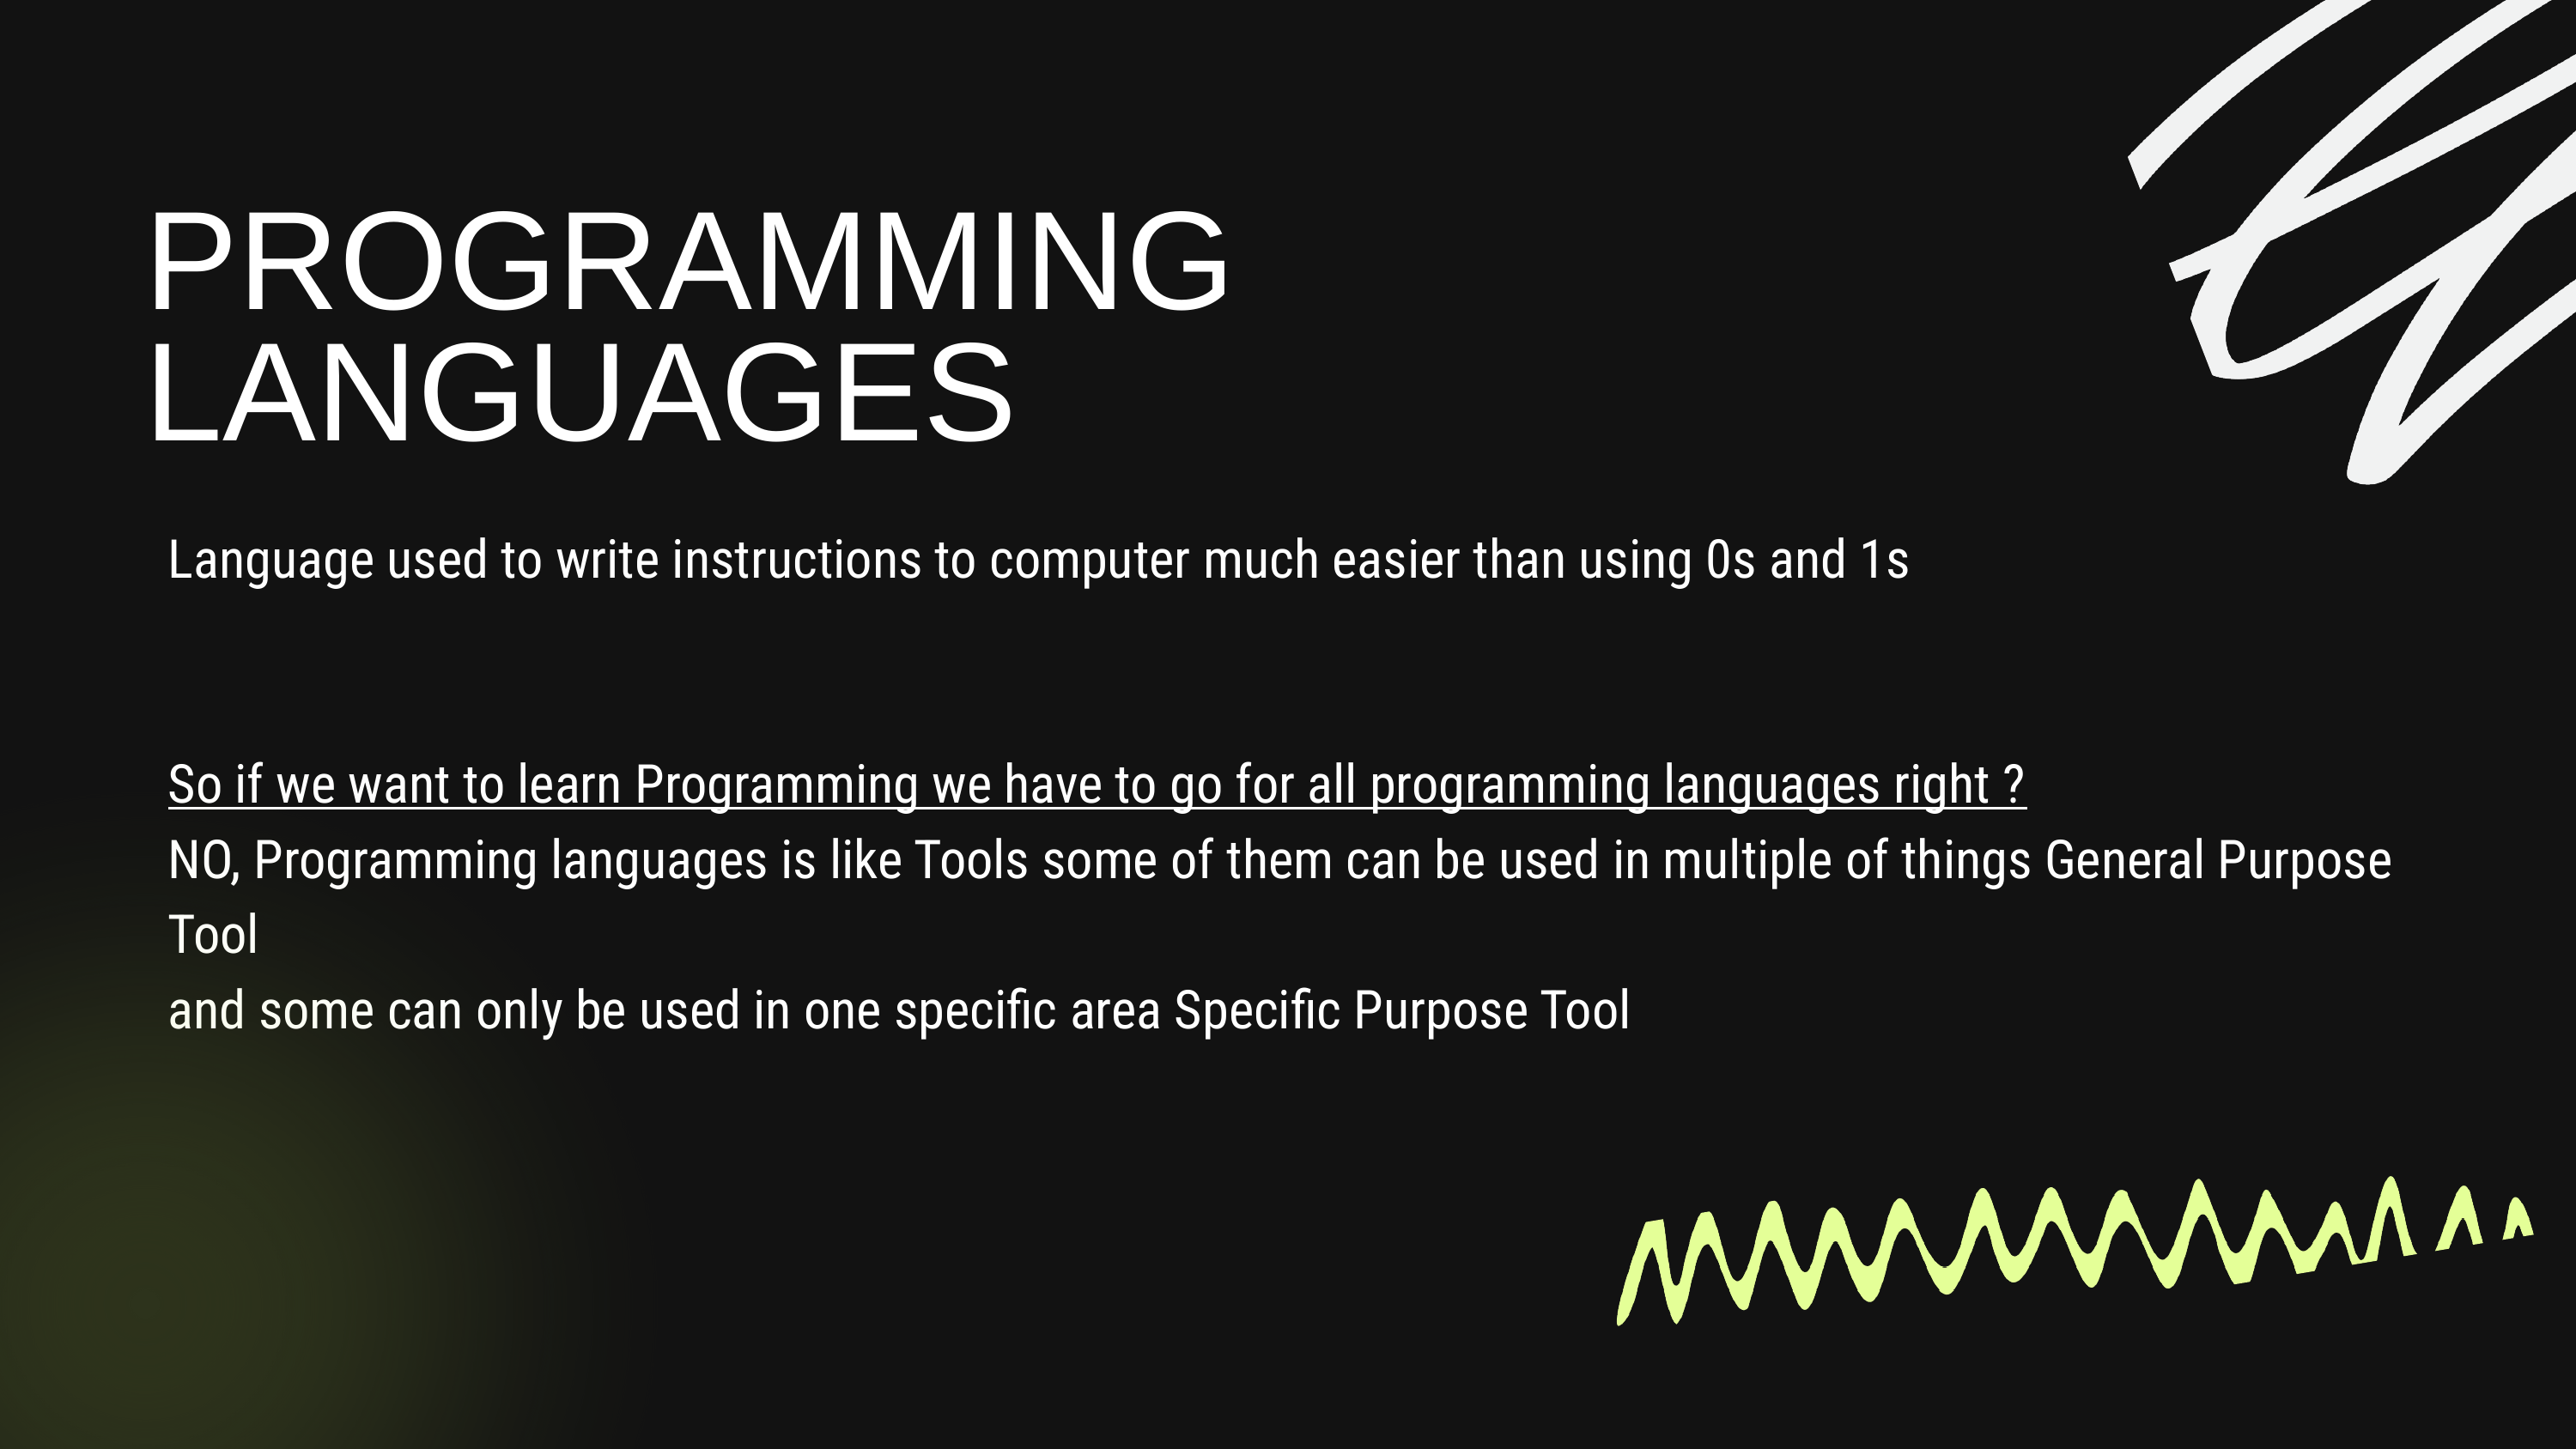

PROGRAMMING  LANGUAGES
Language used to write instructions to computer much easier than using 0s and 1s

So if we want to learn Programming we have to go for all programming languages right ?
NO, Programming languages is like Tools some of them can be used in multiple of things General Purpose Tool
and some can only be used in one specific area Specific Purpose Tool